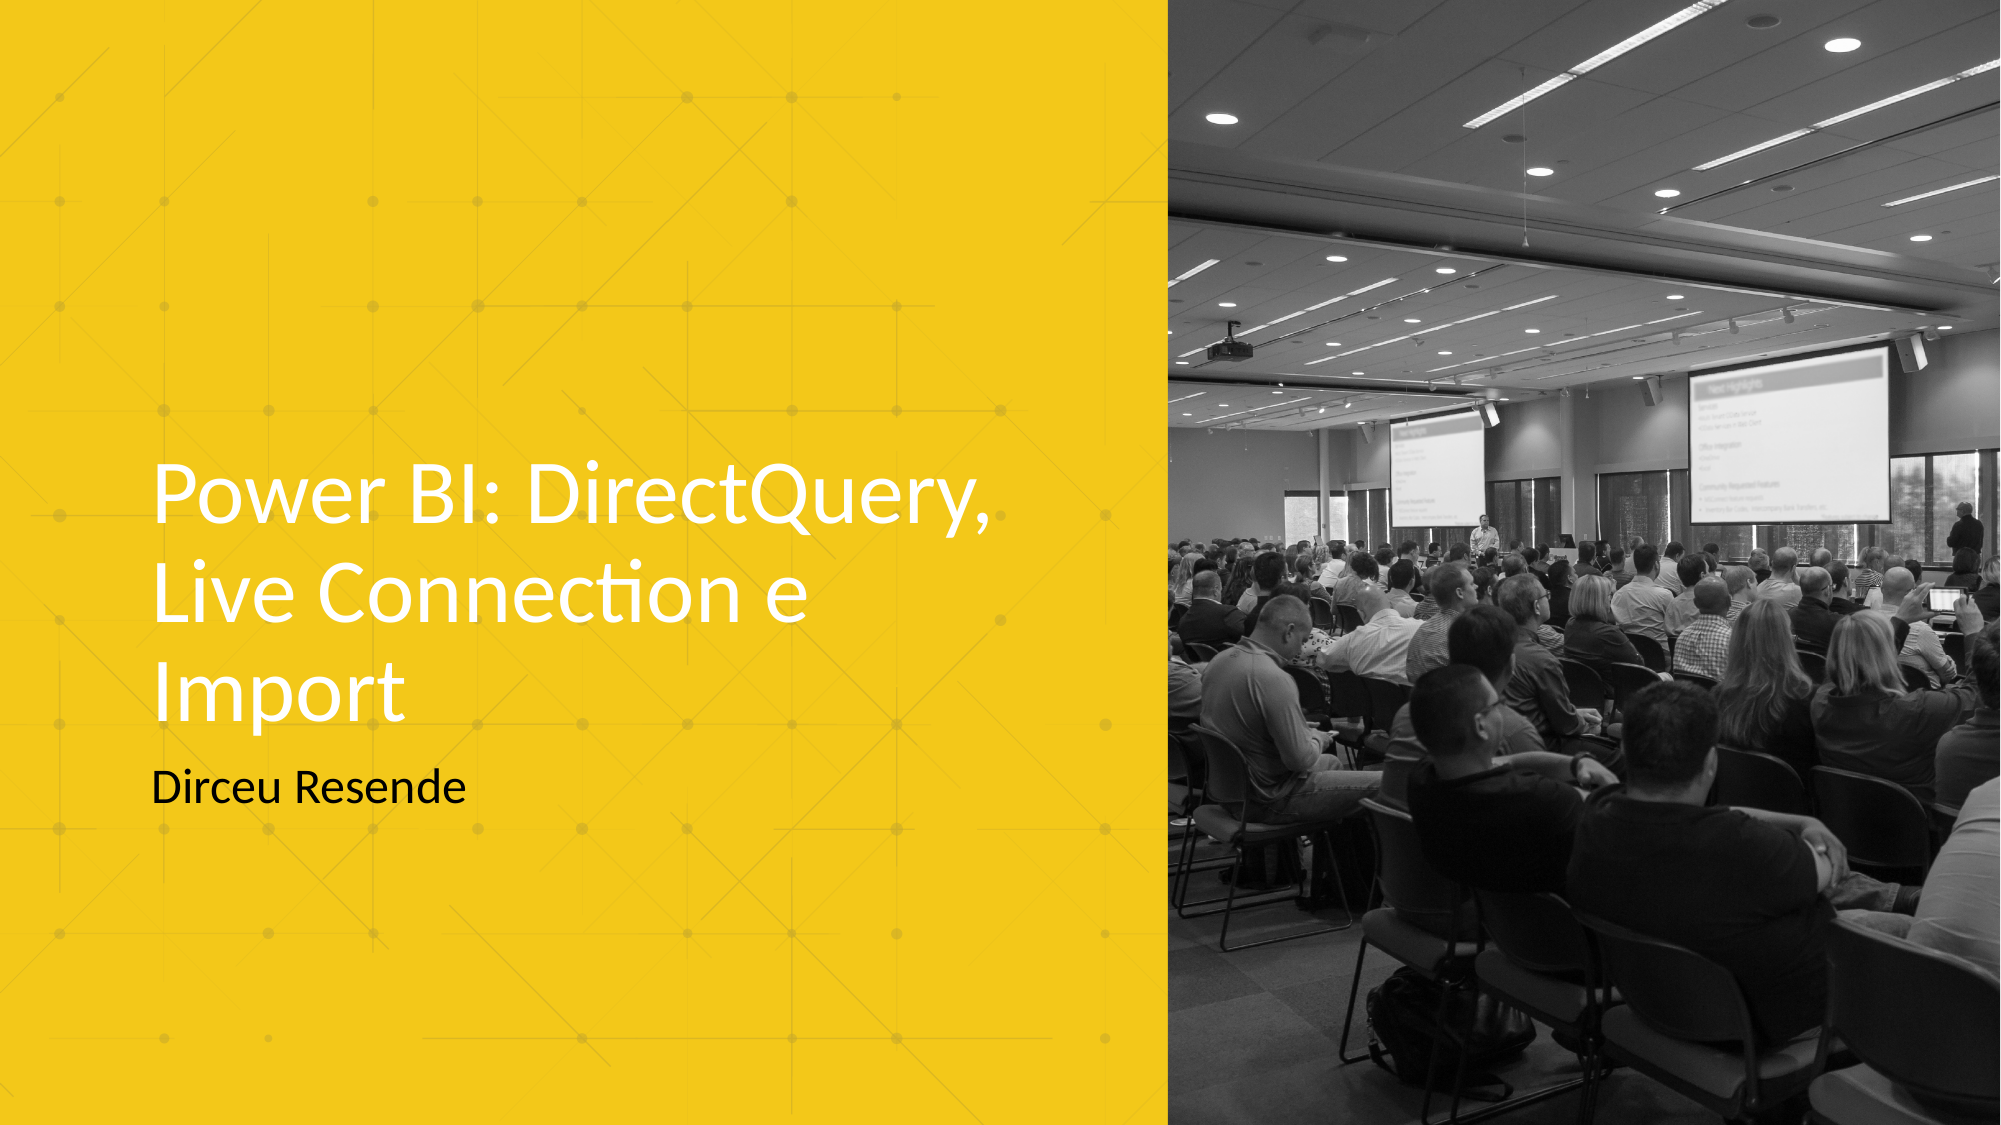

# Power BI: DirectQuery, Live Connection e Import
Dirceu Resende